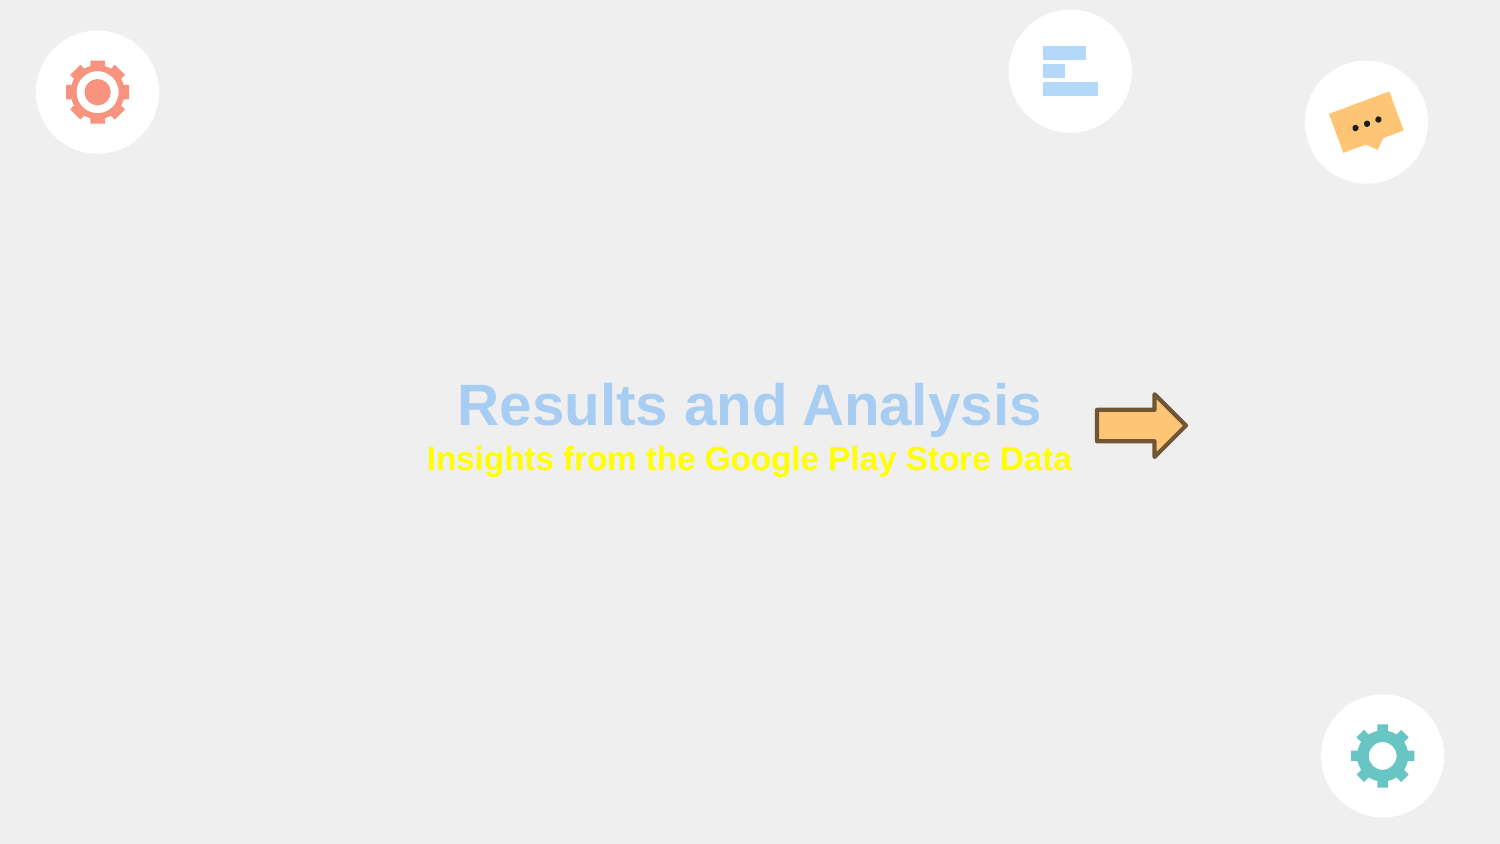

# Results and Analysis Insights from the Google Play Store Data